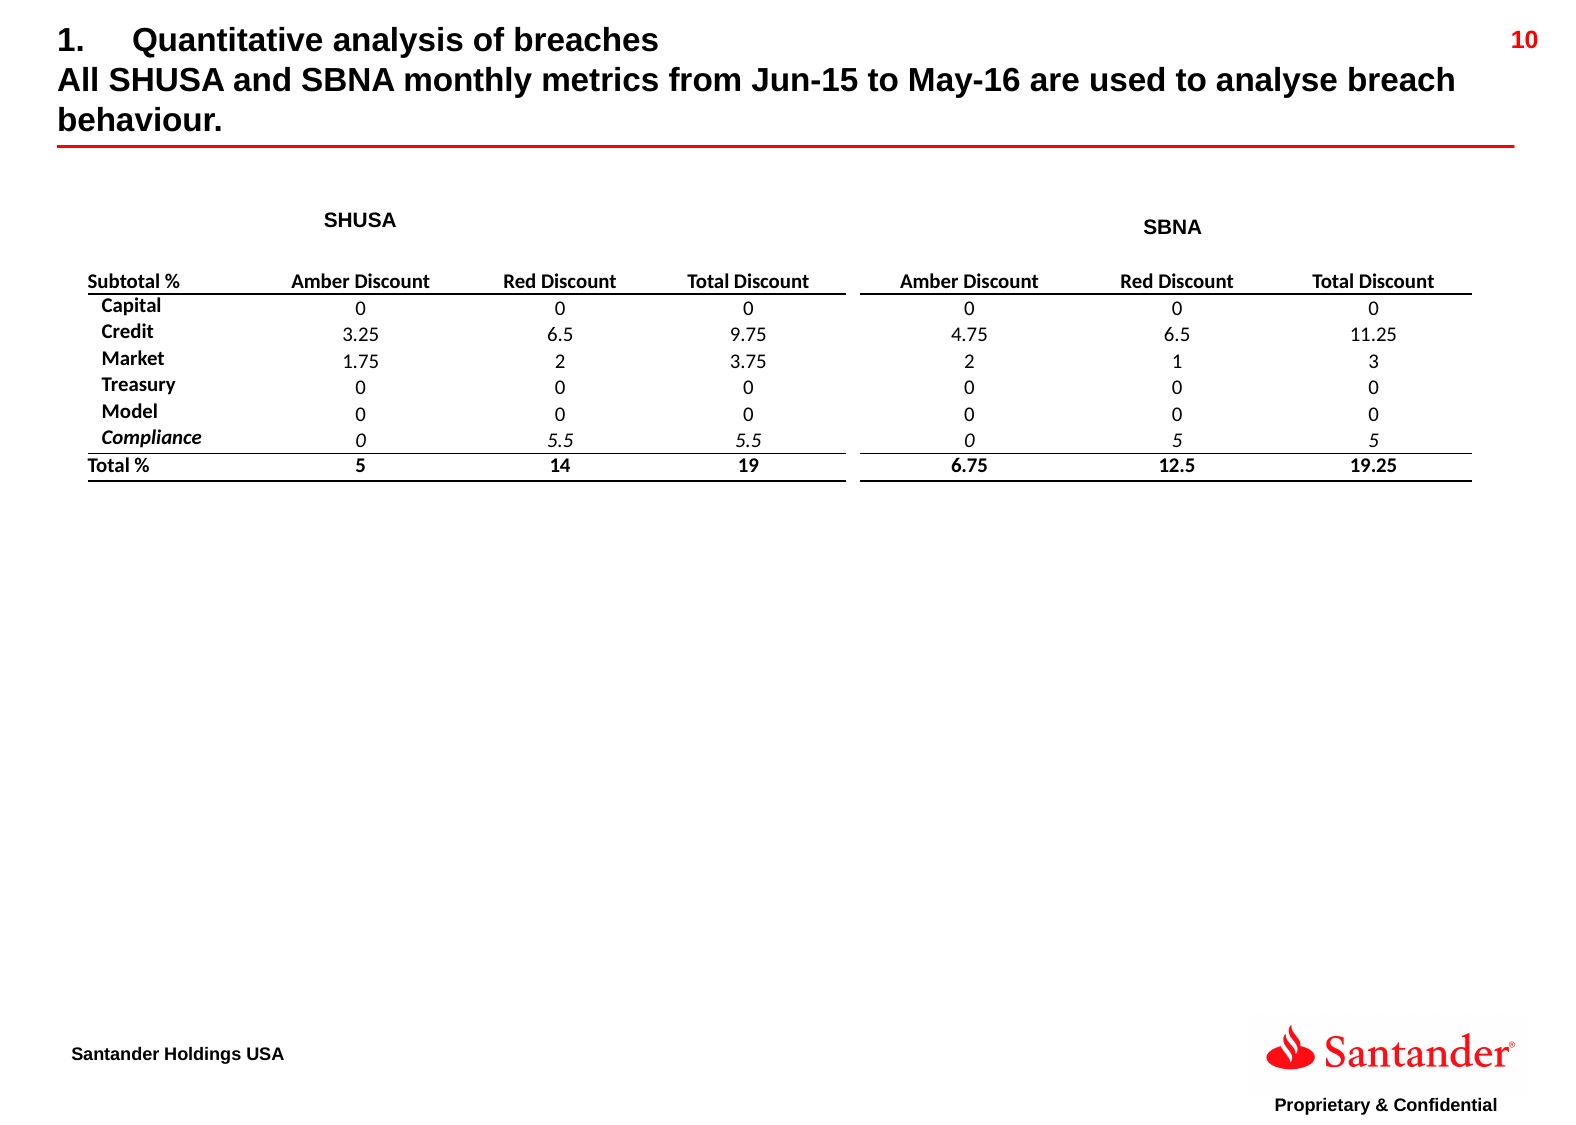

Quantitative analysis of breaches
All SHUSA and SBNA monthly metrics from Jun-15 to May-16 are used to analyse breach behaviour.

SHUSA
SBNA
| Subtotal % | Amber Discount | Red Discount | Total Discount |  | Amber Discount | Red Discount | Total Discount |
| --- | --- | --- | --- | --- | --- | --- | --- |
| Capital | 0 | 0 | 0 |  | 0 | 0 | 0 |
| Credit | 3.25 | 6.5 | 9.75 |  | 4.75 | 6.5 | 11.25 |
| Market | 1.75 | 2 | 3.75 |  | 2 | 1 | 3 |
| Treasury | 0 | 0 | 0 |  | 0 | 0 | 0 |
| Model | 0 | 0 | 0 |  | 0 | 0 | 0 |
| Compliance | 0 | 5.5 | 5.5 |  | 0 | 5 | 5 |
| Total % | 5 | 14 | 19 |  | 6.75 | 12.5 | 19.25 |